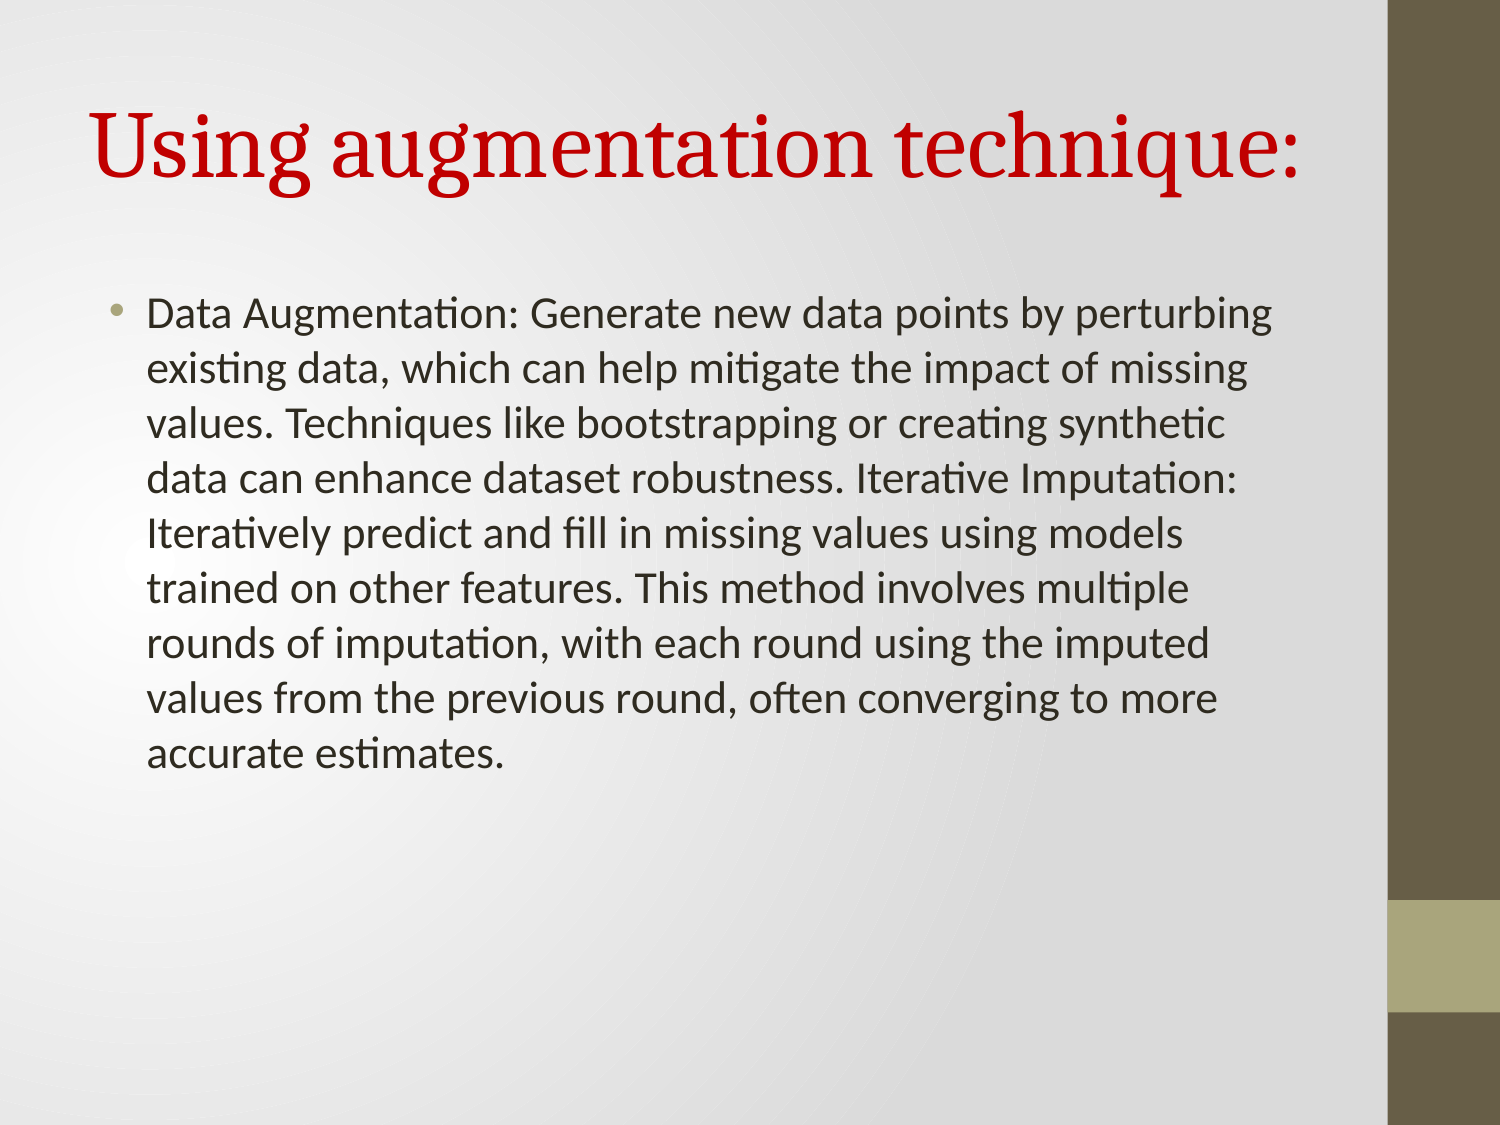

# Using augmentation technique:
Data Augmentation: Generate new data points by perturbing existing data, which can help mitigate the impact of missing values. Techniques like bootstrapping or creating synthetic data can enhance dataset robustness. Iterative Imputation: Iteratively predict and fill in missing values using models trained on other features. This method involves multiple rounds of imputation, with each round using the imputed values from the previous round, often converging to more accurate estimates.